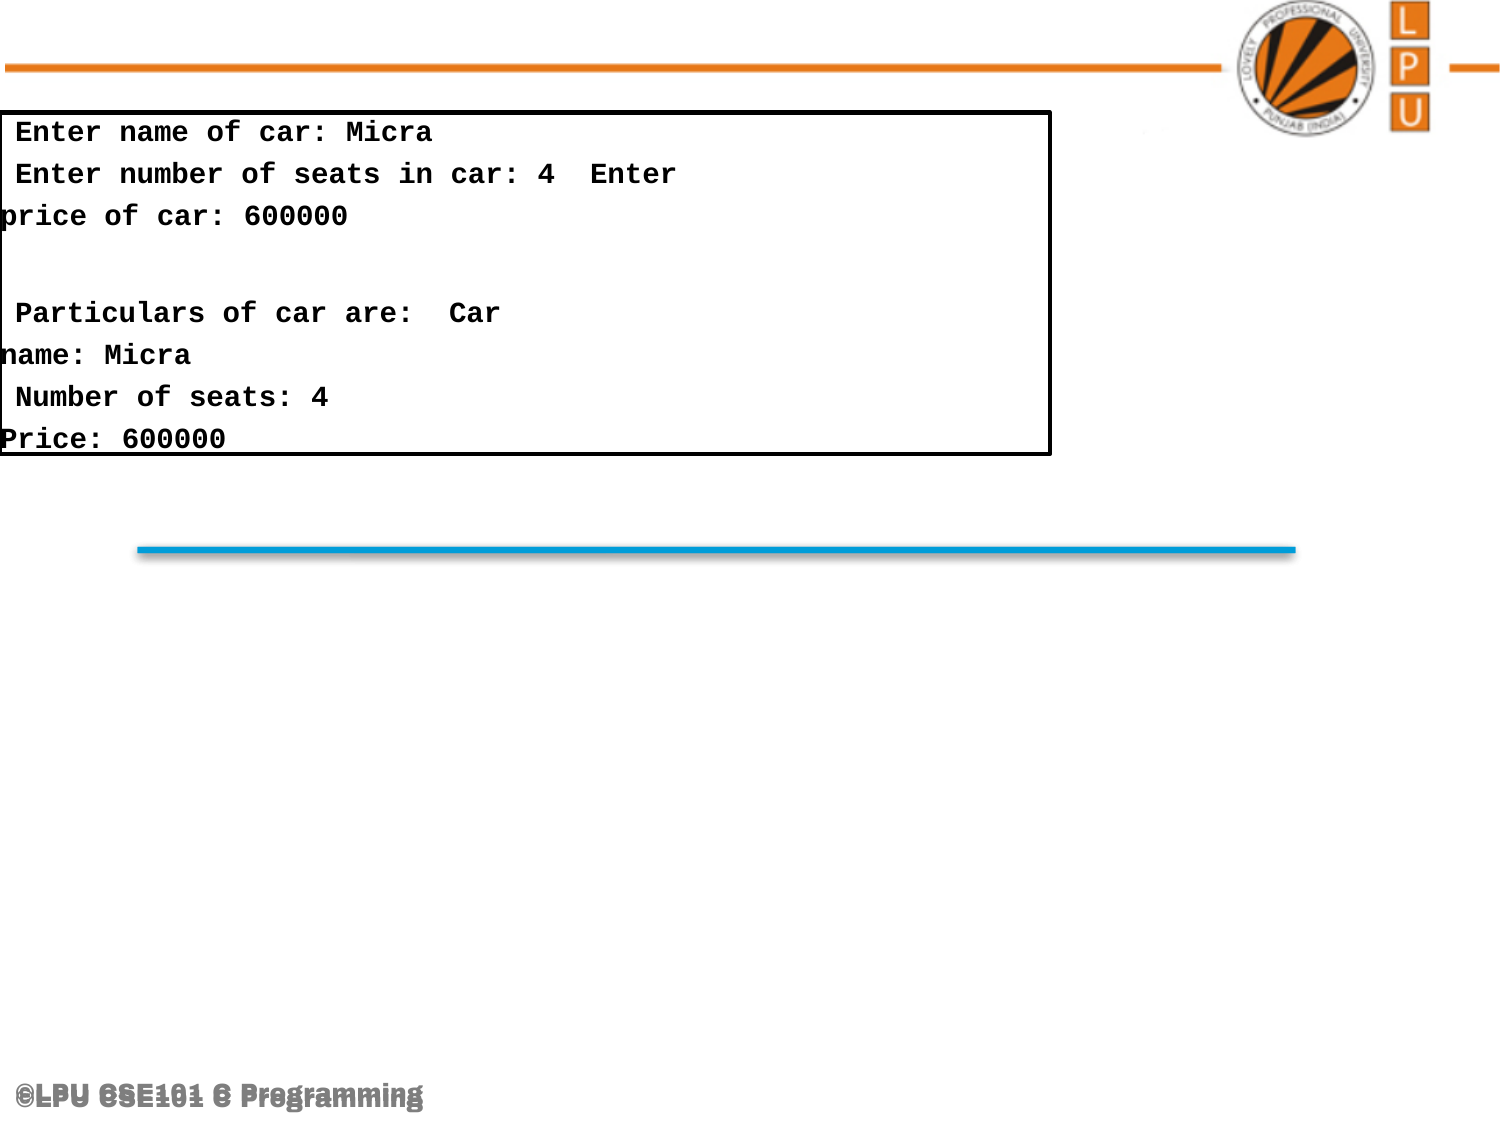

Enter name of car: Micra
Enter number of seats in car: 4  Enter price of car: 600000

Particulars of car are:  Car name: Micra
Number of seats: 4  Price: 600000
©LPU CSE101 C Programming